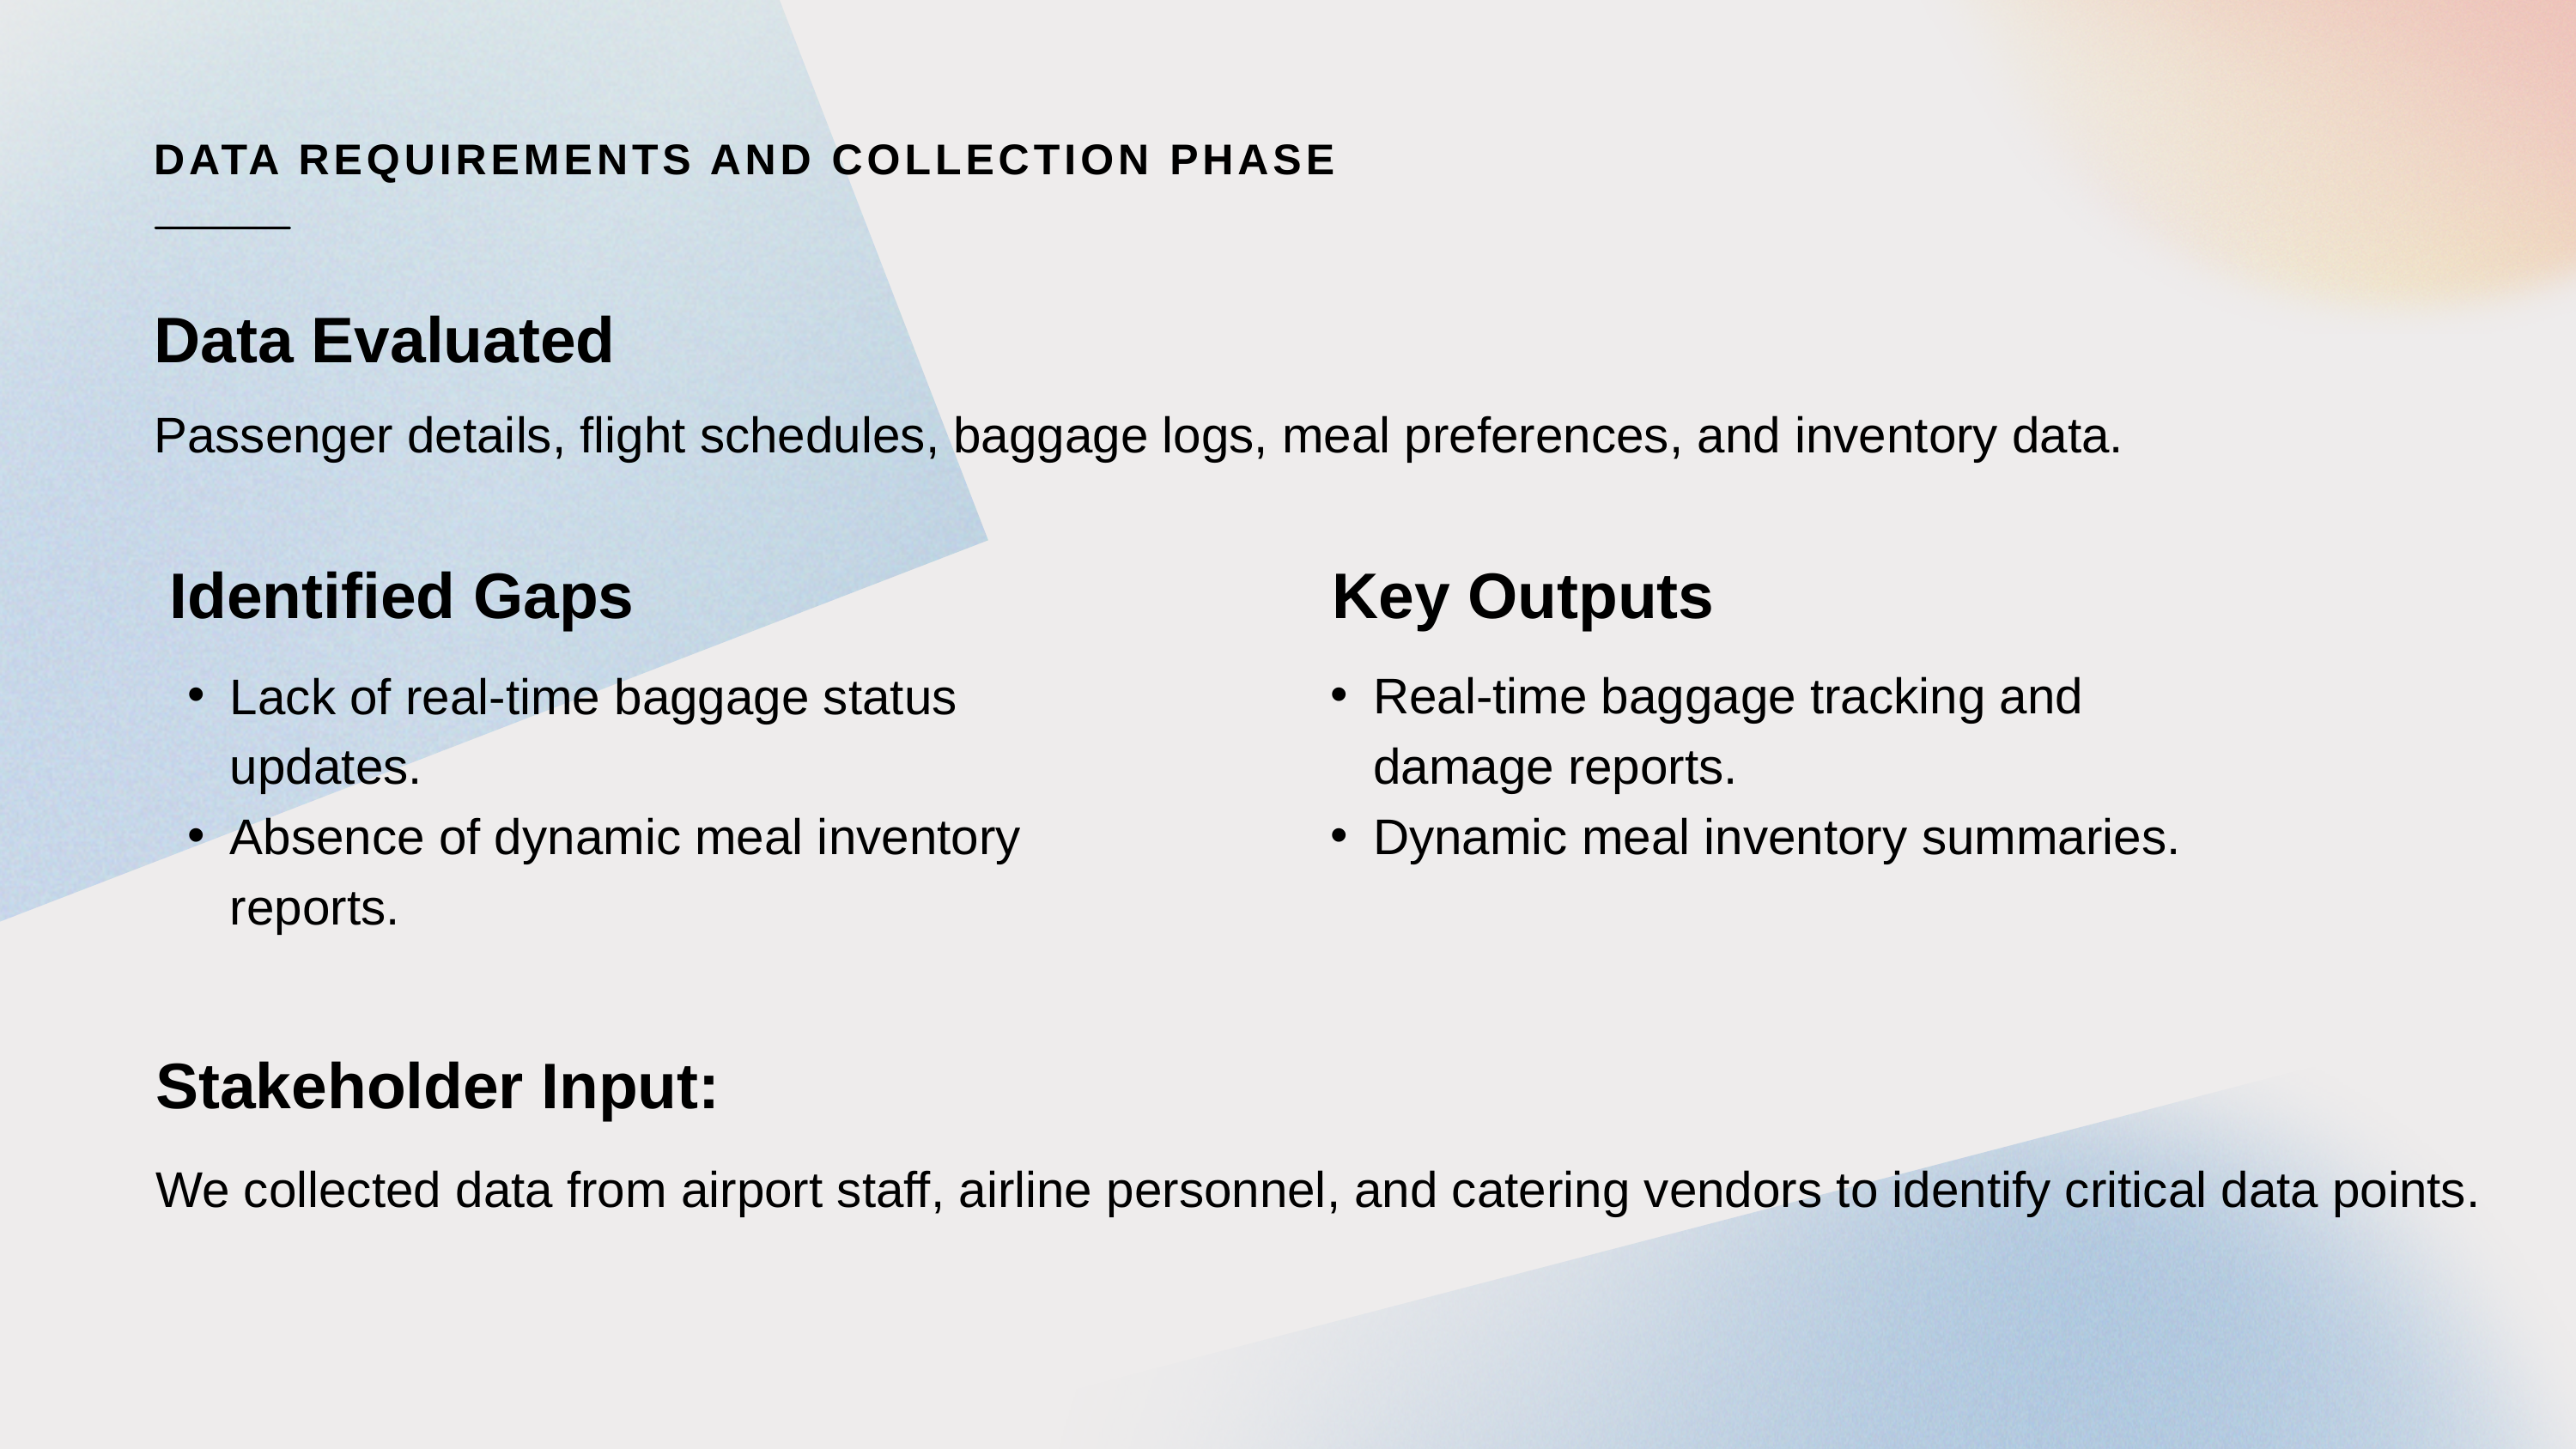

DATA REQUIREMENTS AND COLLECTION PHASE

Data Evaluated
Passenger details, flight schedules, baggage logs, meal preferences, and inventory data.

Identified Gaps

Key Outputs

Lack of real-time baggage status updates.
Absence of dynamic meal inventory reports.

Real-time baggage tracking and damage reports.
Dynamic meal inventory summaries.

Stakeholder Input:
We collected data from airport staff, airline personnel, and catering vendors to identify critical data points.